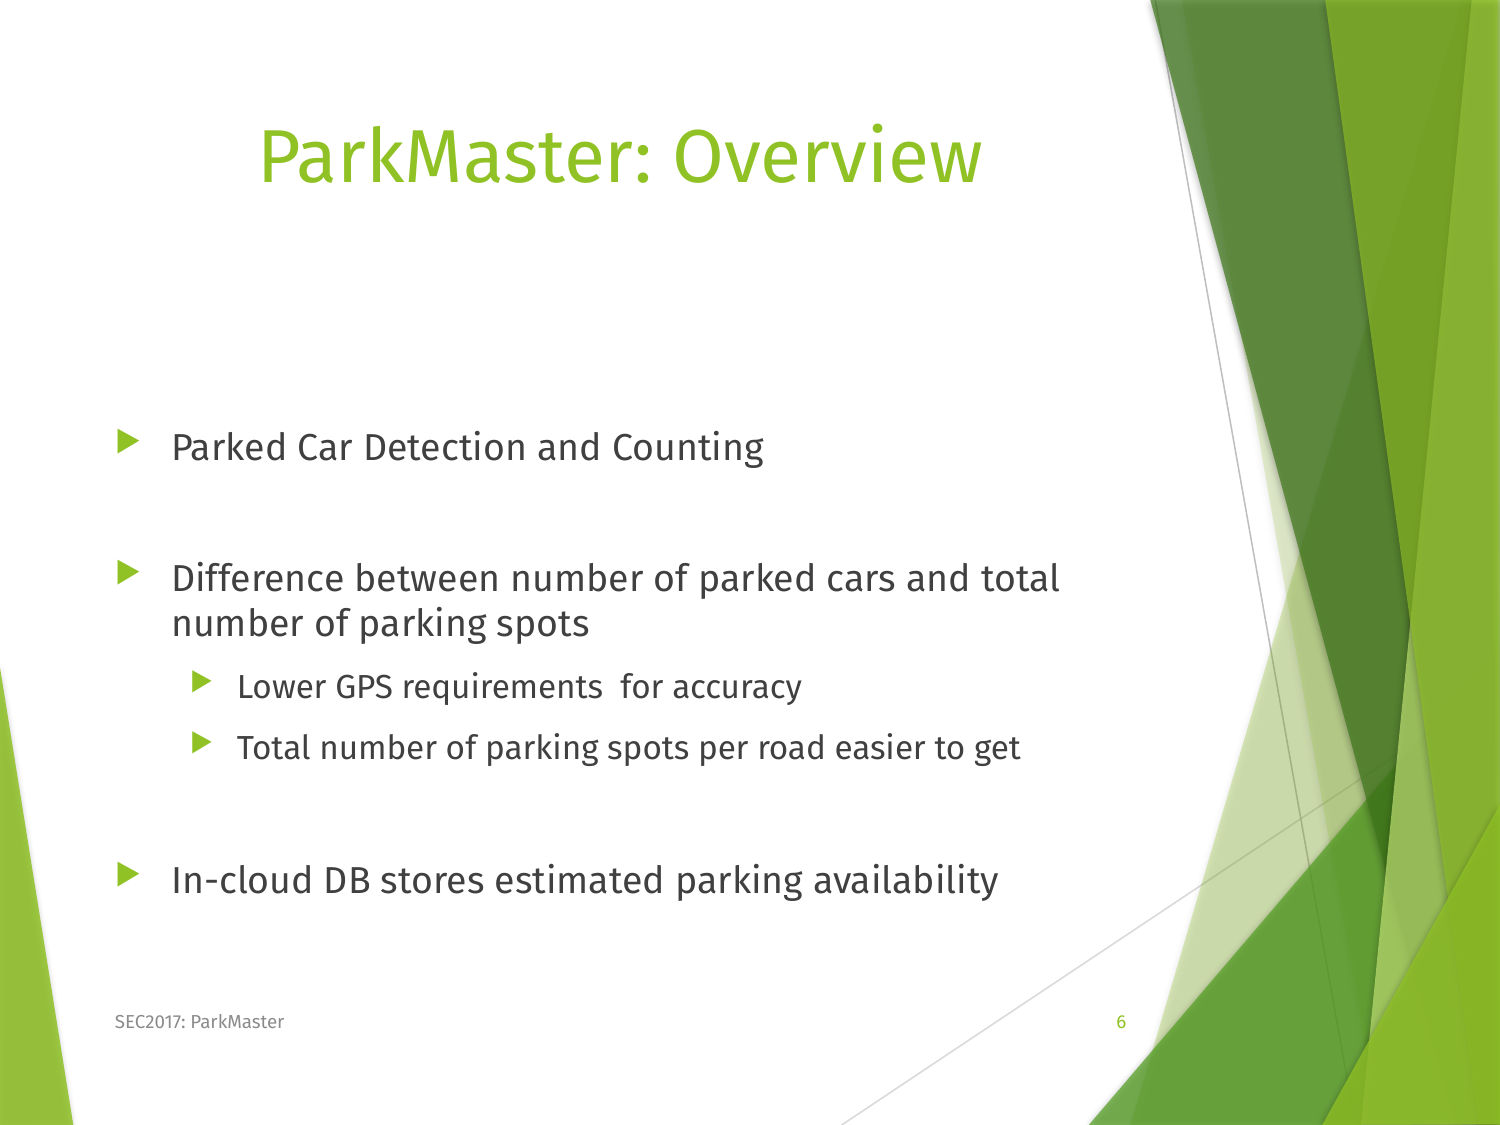

# ParkMaster: Overview

Parked Car Detection and Counting

Difference between number of parked cars and total number of parking spots
Lower GPS requirements  for accuracy
Total number of parking spots per road easier to get

In-cloud DB stores estimated parking availability
SEC2017: ParkMaster
6